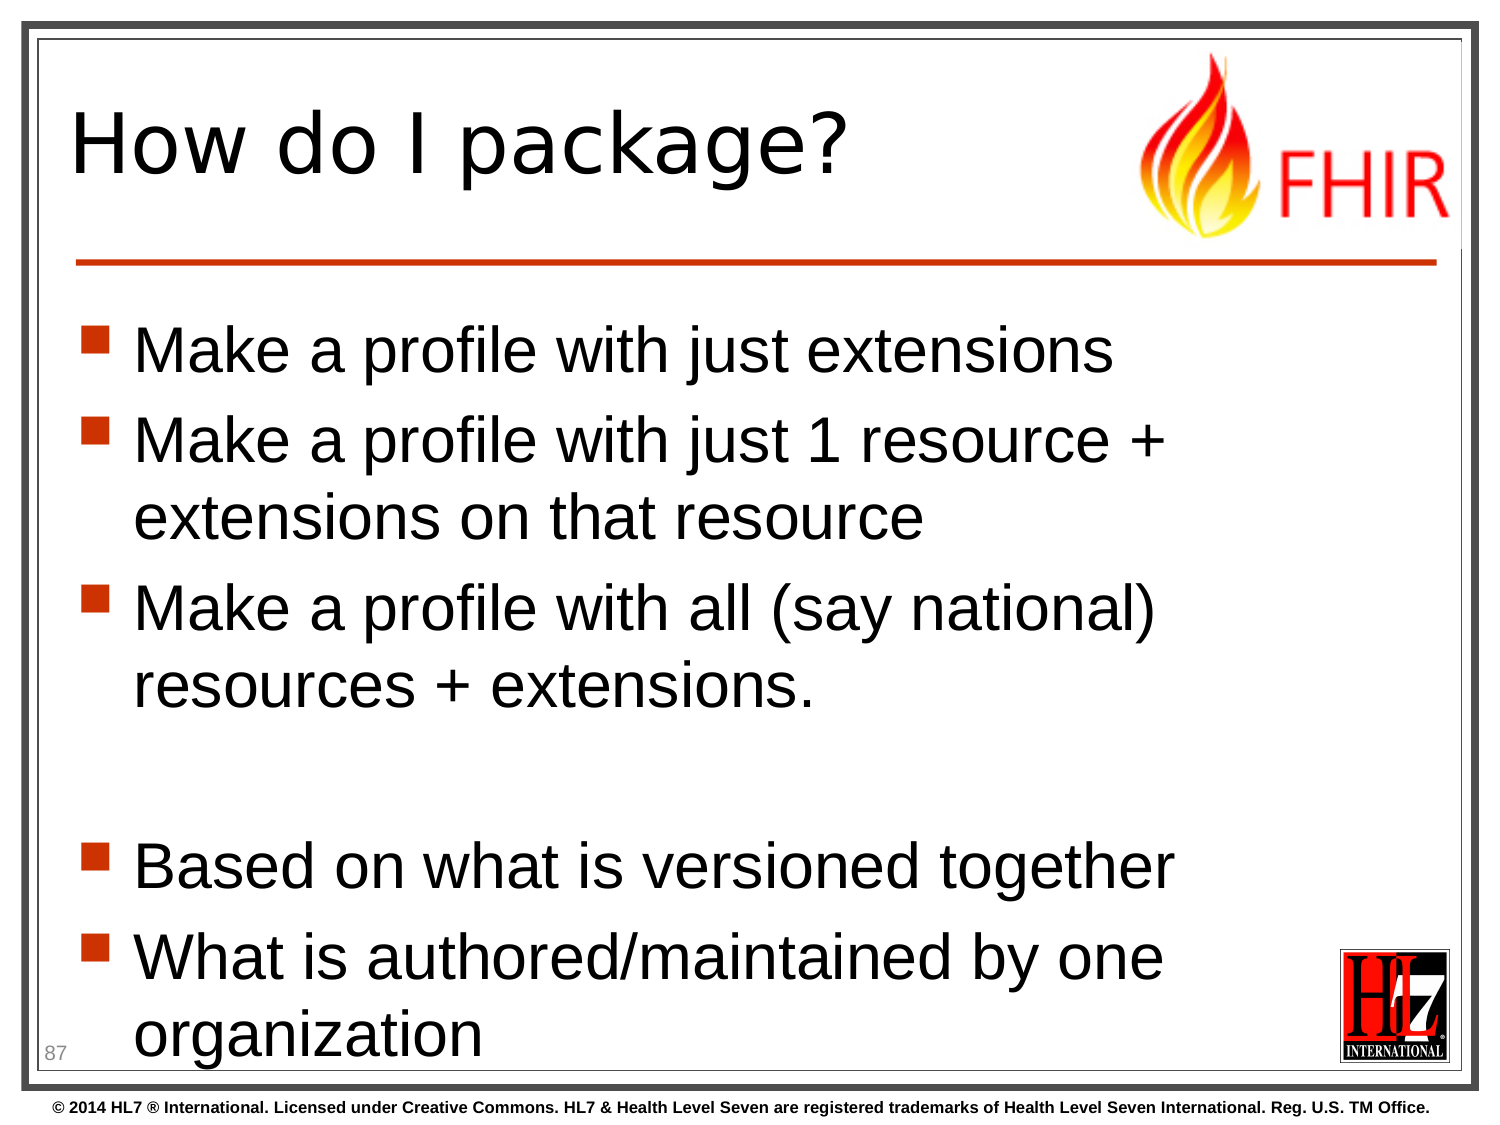

# How do I package?
Make a profile with just extensions
Make a profile with just 1 resource + extensions on that resource
Make a profile with all (say national) resources + extensions.

Based on what is versioned together
What is authored/maintained by one organization
87